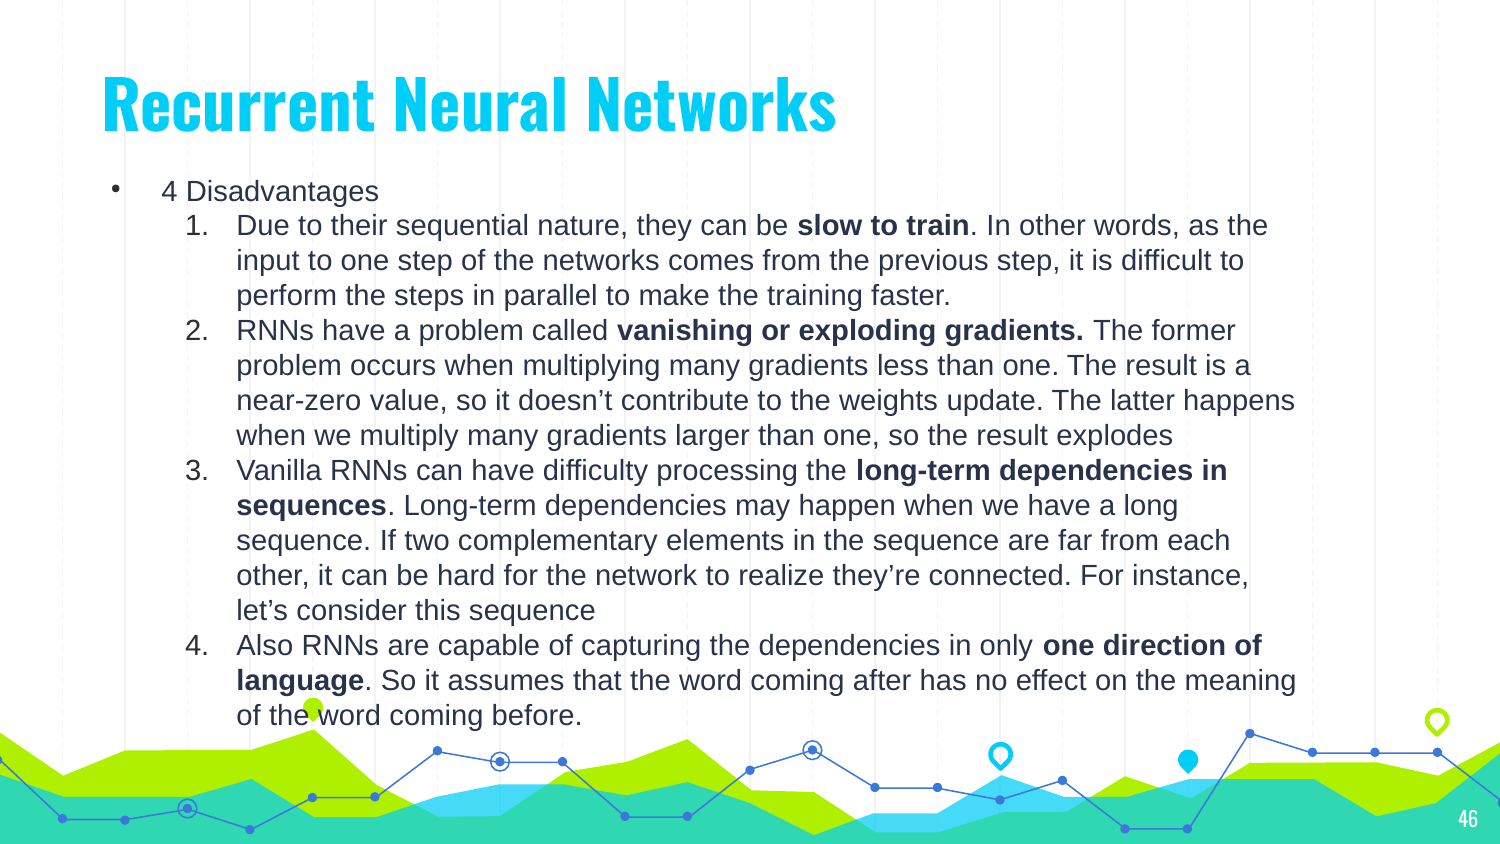

# Recurrent Neural Networks
4 Disadvantages
Due to their sequential nature, they can be slow to train. In other words, as the input to one step of the networks comes from the previous step, it is difficult to perform the steps in parallel to make the training faster.
RNNs have a problem called vanishing or exploding gradients. The former problem occurs when multiplying many gradients less than one. The result is a near-zero value, so it doesn’t contribute to the weights update. The latter happens when we multiply many gradients larger than one, so the result explodes
Vanilla RNNs can have difficulty processing the long-term dependencies in sequences. Long-term dependencies may happen when we have a long sequence. If two complementary elements in the sequence are far from each other, it can be hard for the network to realize they’re connected. For instance, let’s consider this sequence
Also RNNs are capable of capturing the dependencies in only one direction of language. So it assumes that the word coming after has no effect on the meaning of the word coming before.

46